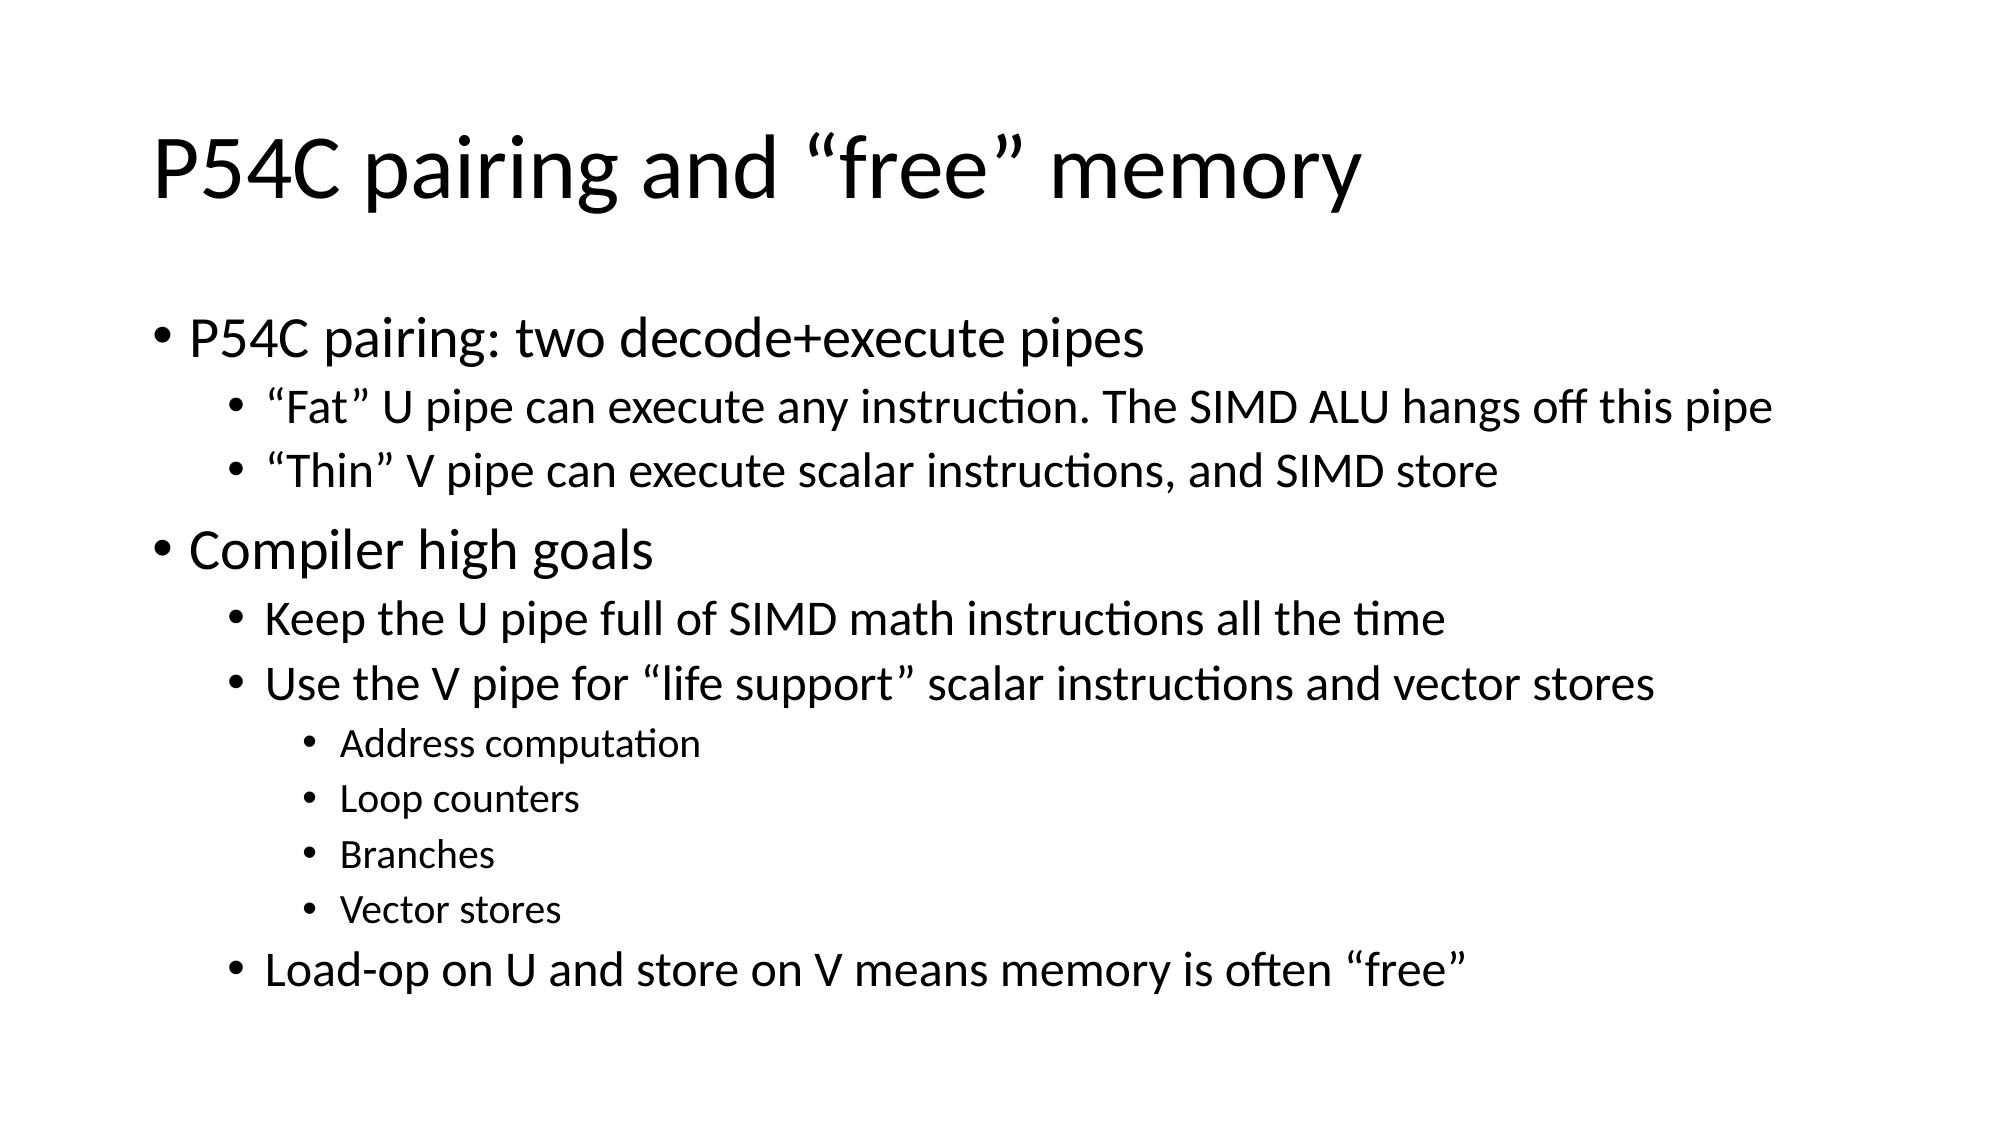

# P54C pairing and “free” memory
P54C pairing: two decode+execute pipes
“Fat” U pipe can execute any instruction. The SIMD ALU hangs off this pipe
“Thin” V pipe can execute scalar instructions, and SIMD store
Compiler high goals
Keep the U pipe full of SIMD math instructions all the time
Use the V pipe for “life support” scalar instructions and vector stores
Address computation
Loop counters
Branches
Vector stores
Load-op on U and store on V means memory is often “free”